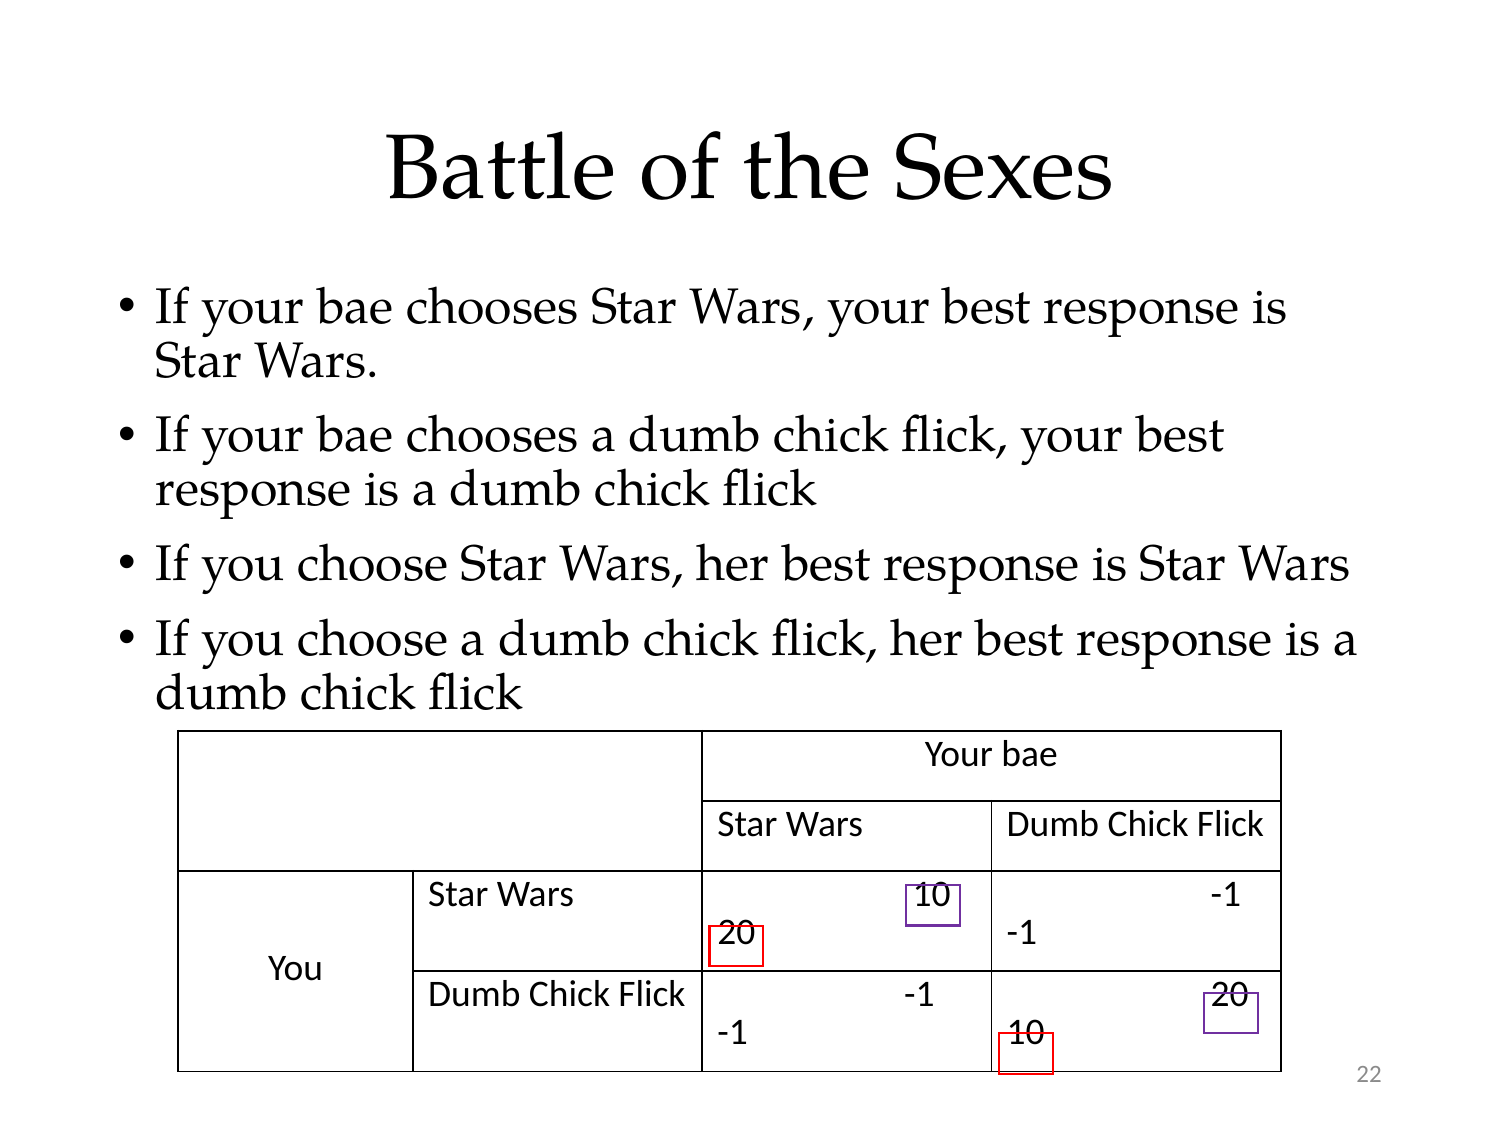

# Battle of the Sexes
If your bae chooses Star Wars, your best response is Star Wars.
If your bae chooses a dumb chick flick, your best response is a dumb chick flick
If you choose Star Wars, her best response is Star Wars
If you choose a dumb chick flick, her best response is a dumb chick flick
|  |  | Your bae |  |
| --- | --- | --- | --- |
|  |  | Star Wars | Dumb Chick Flick |
| You | Star Wars | 10 20 | -1 -1 |
|  | Dumb Chick Flick | -1 -1 | 20 10 |

22